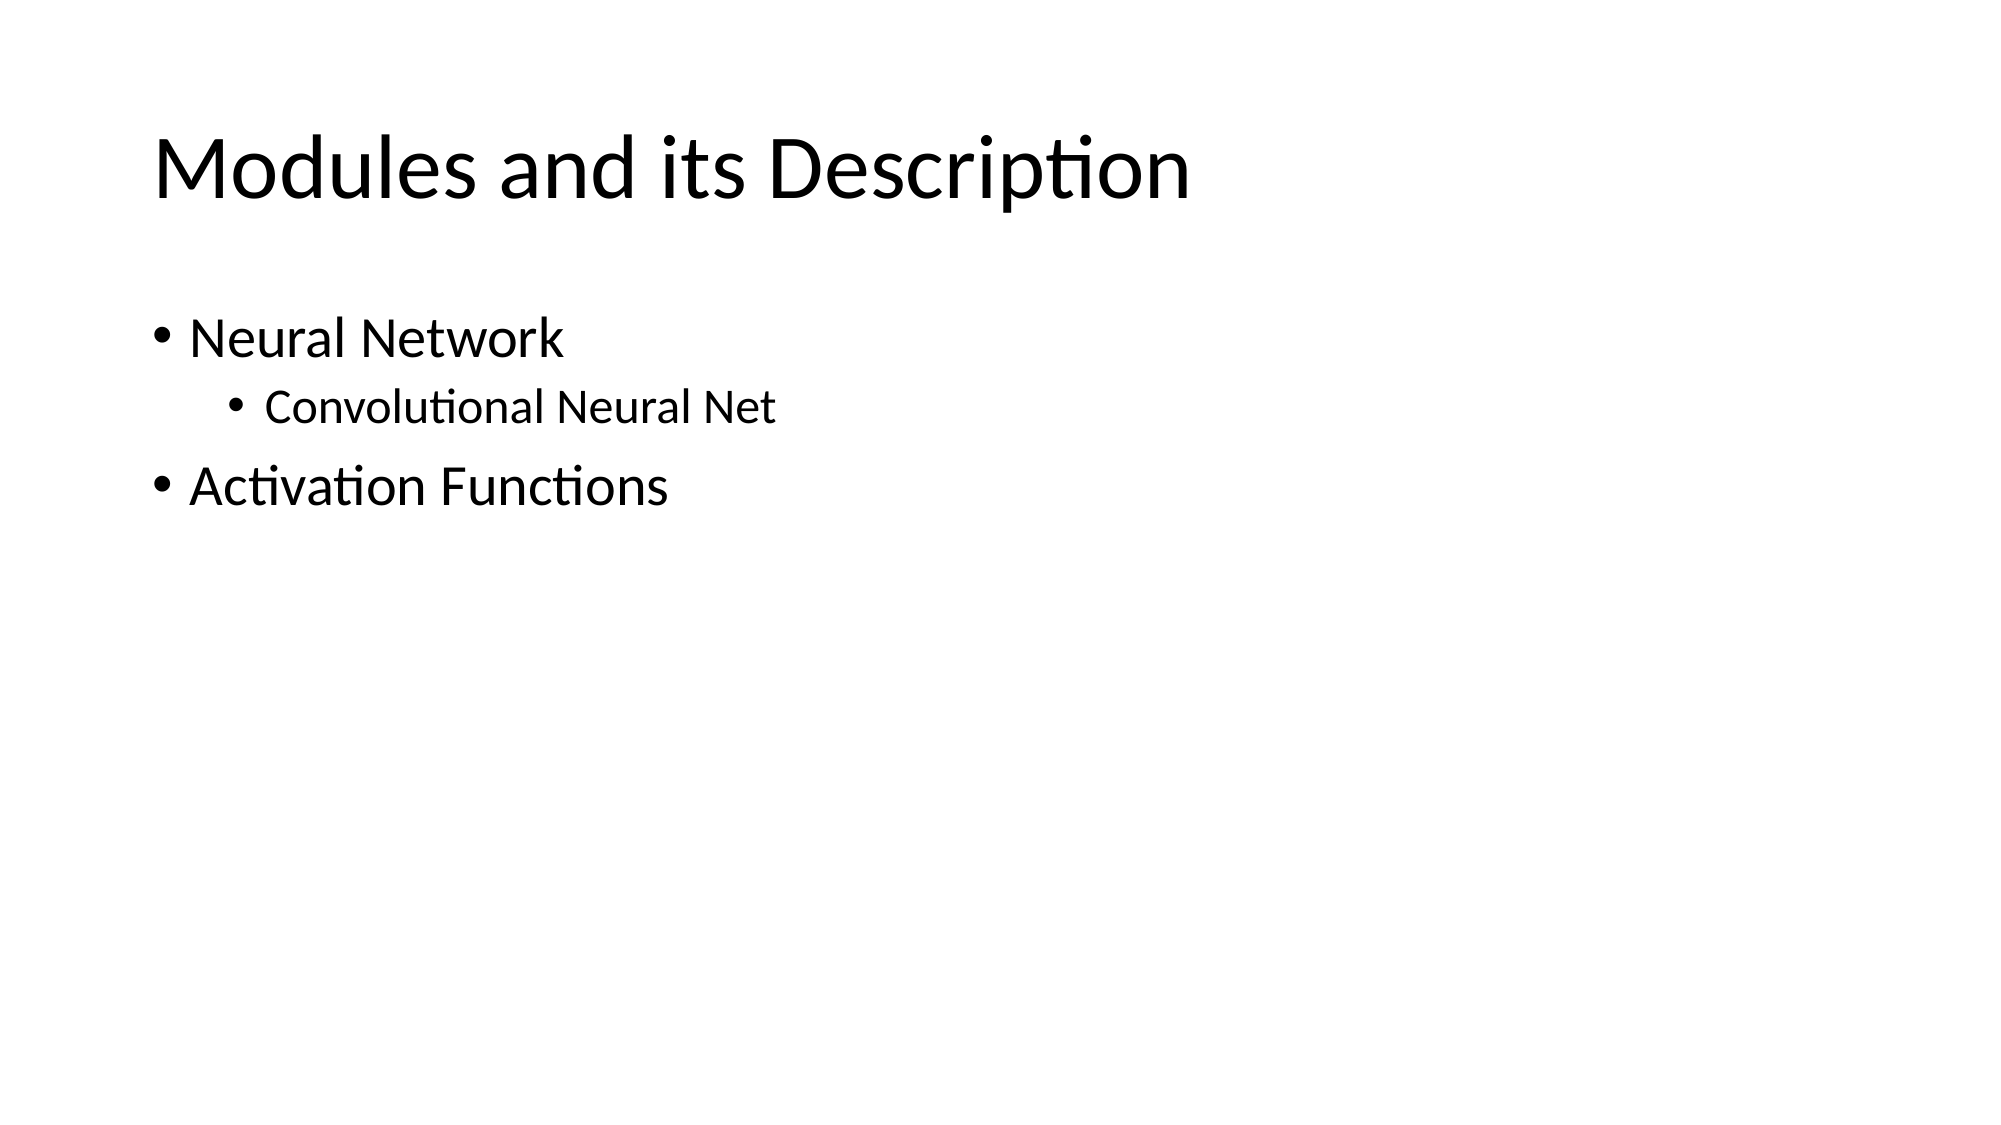

# Modules and its Description
Neural Network
Convolutional Neural Net
Activation Functions